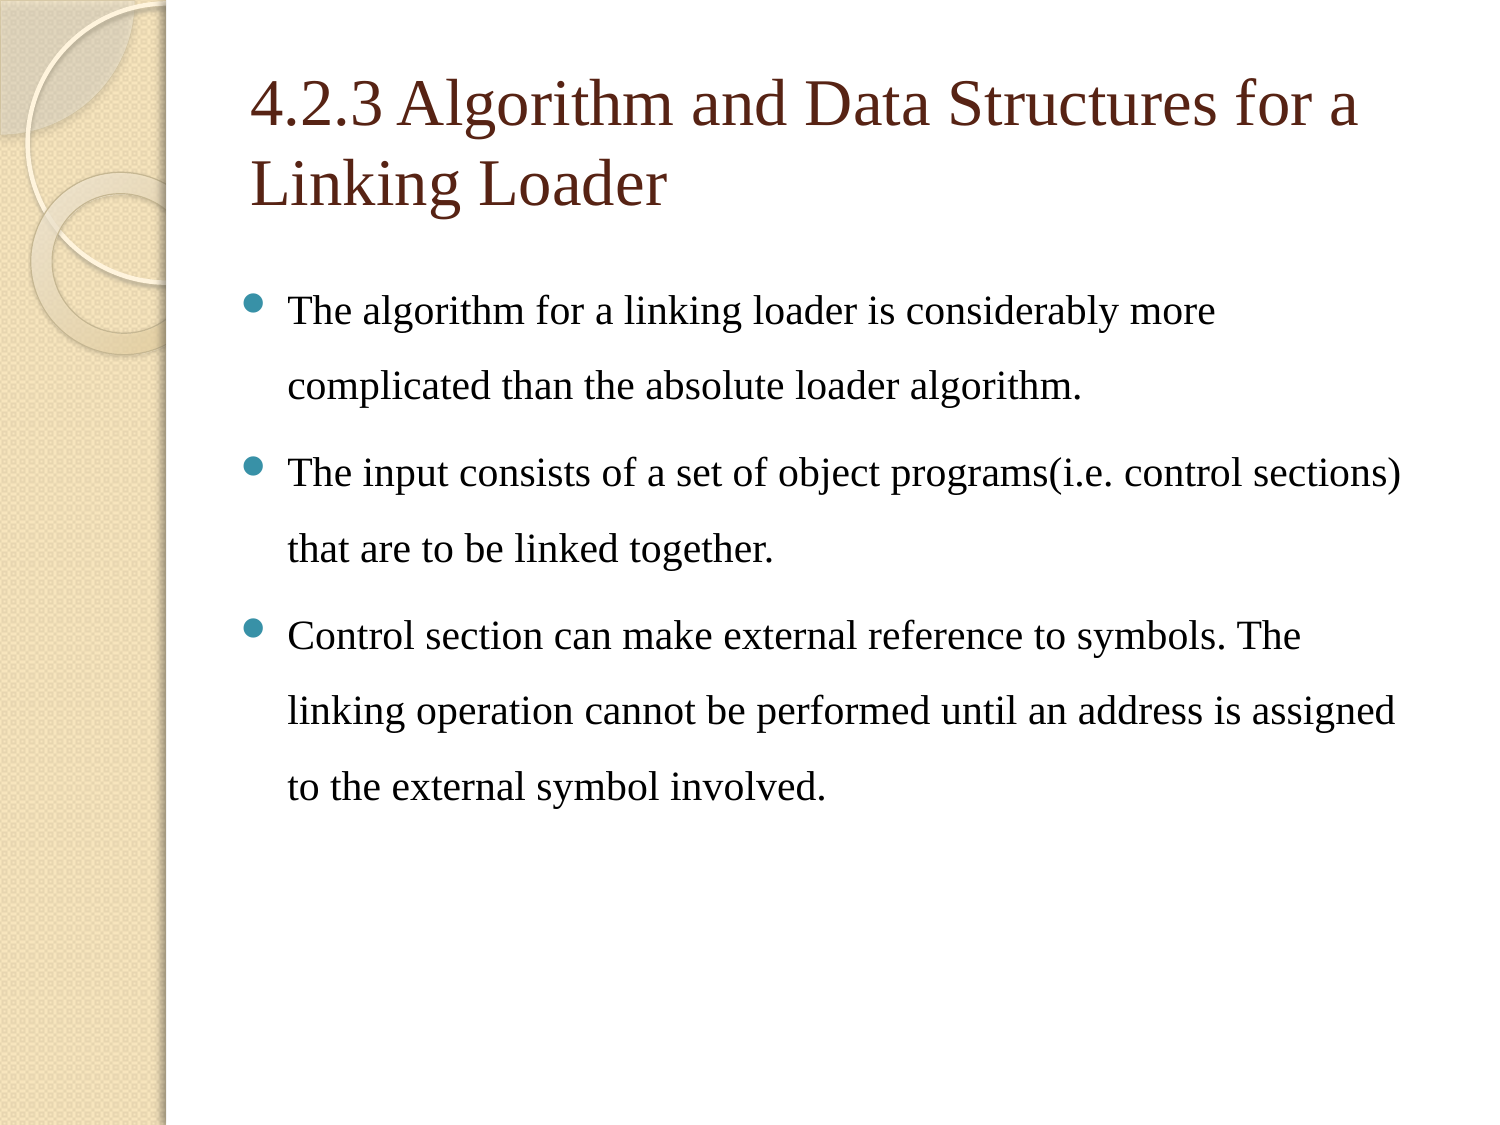

# 4.2.3 Algorithm and Data Structures for a Linking Loader
The algorithm for a linking loader is considerably more complicated than the absolute loader algorithm.
The input consists of a set of object programs(i.e. control sections) that are to be linked together.
Control section can make external reference to symbols. The linking operation cannot be performed until an address is assigned to the external symbol involved.